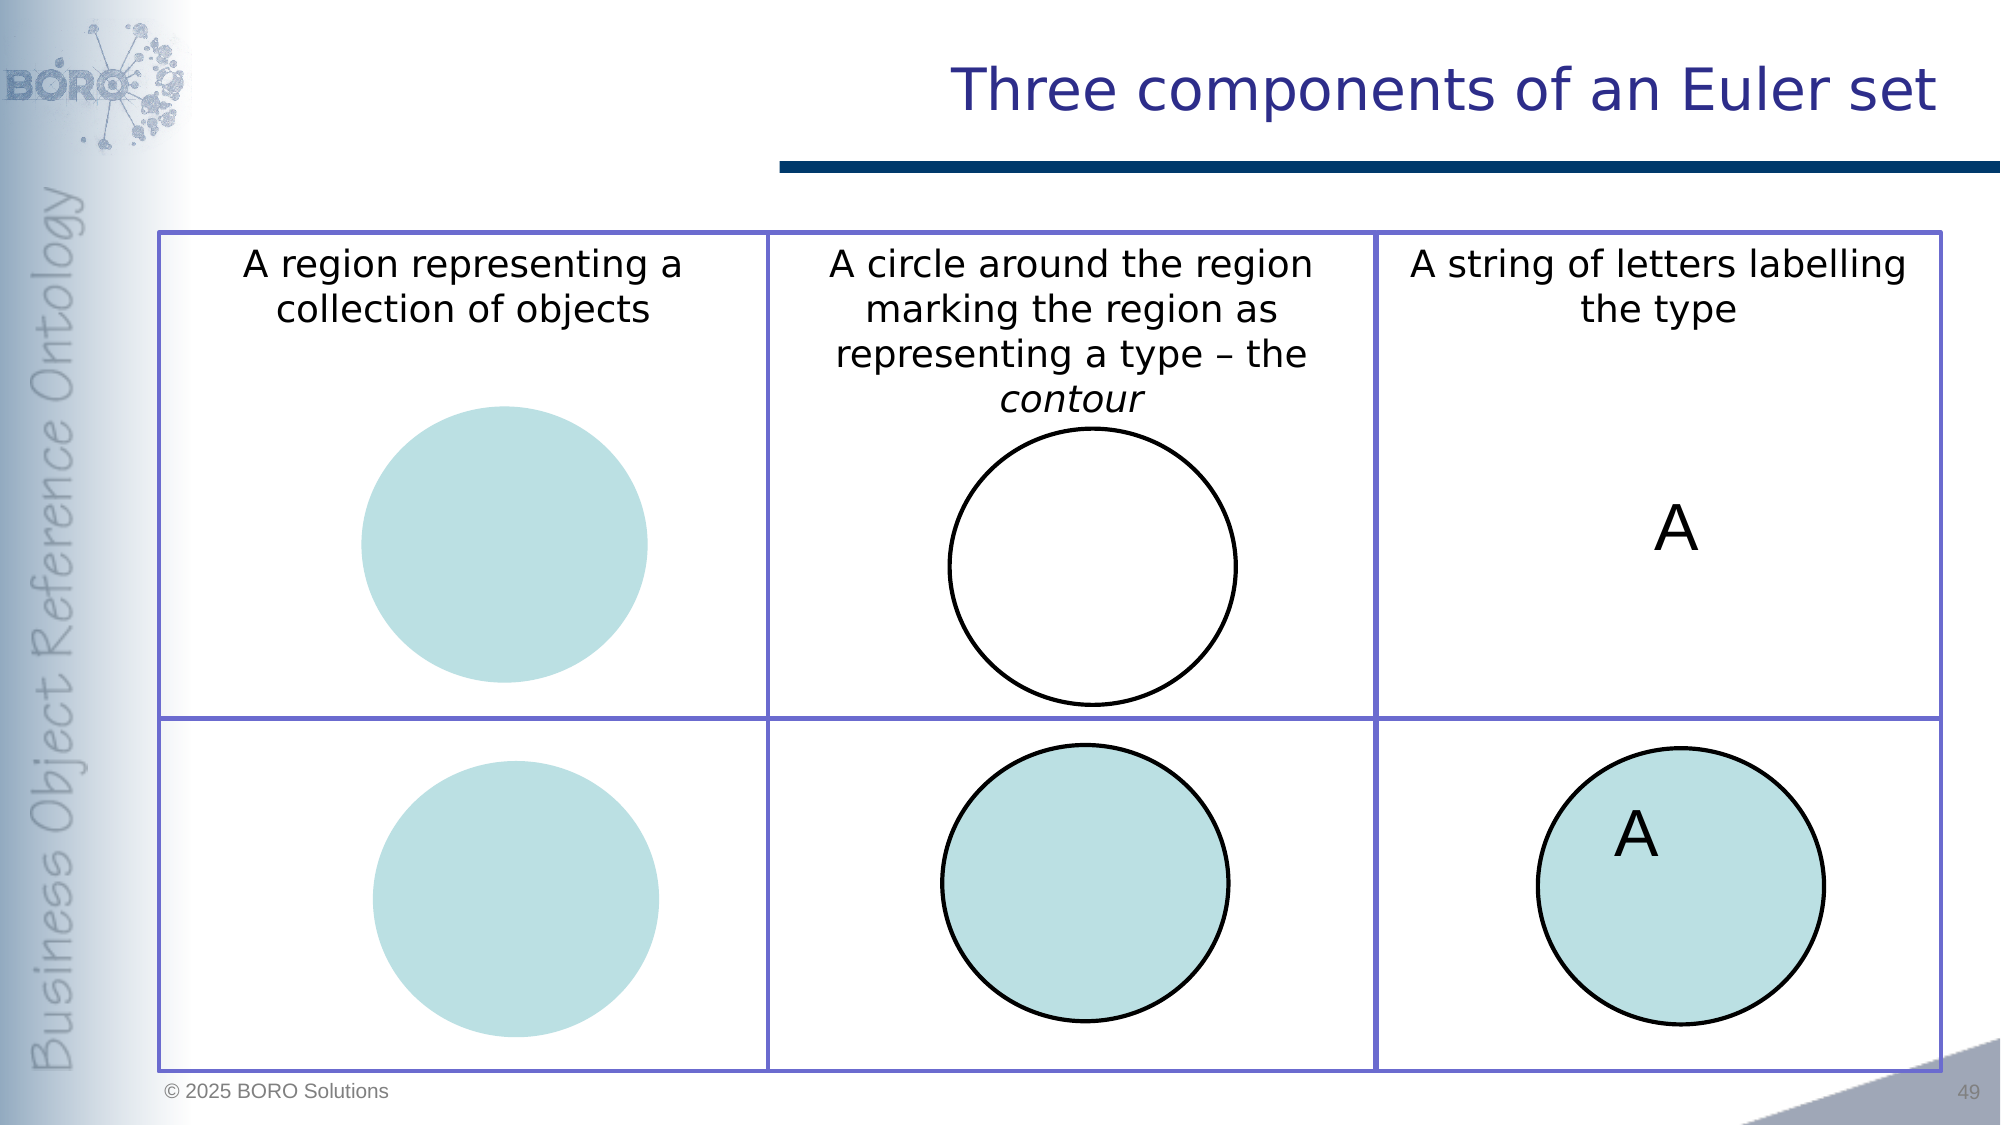

# Three components of an Euler set
A region representing a collection of objects
A circle around the region marking the region as representing a type – the contour
A string of letters labelling the type

A

A
49